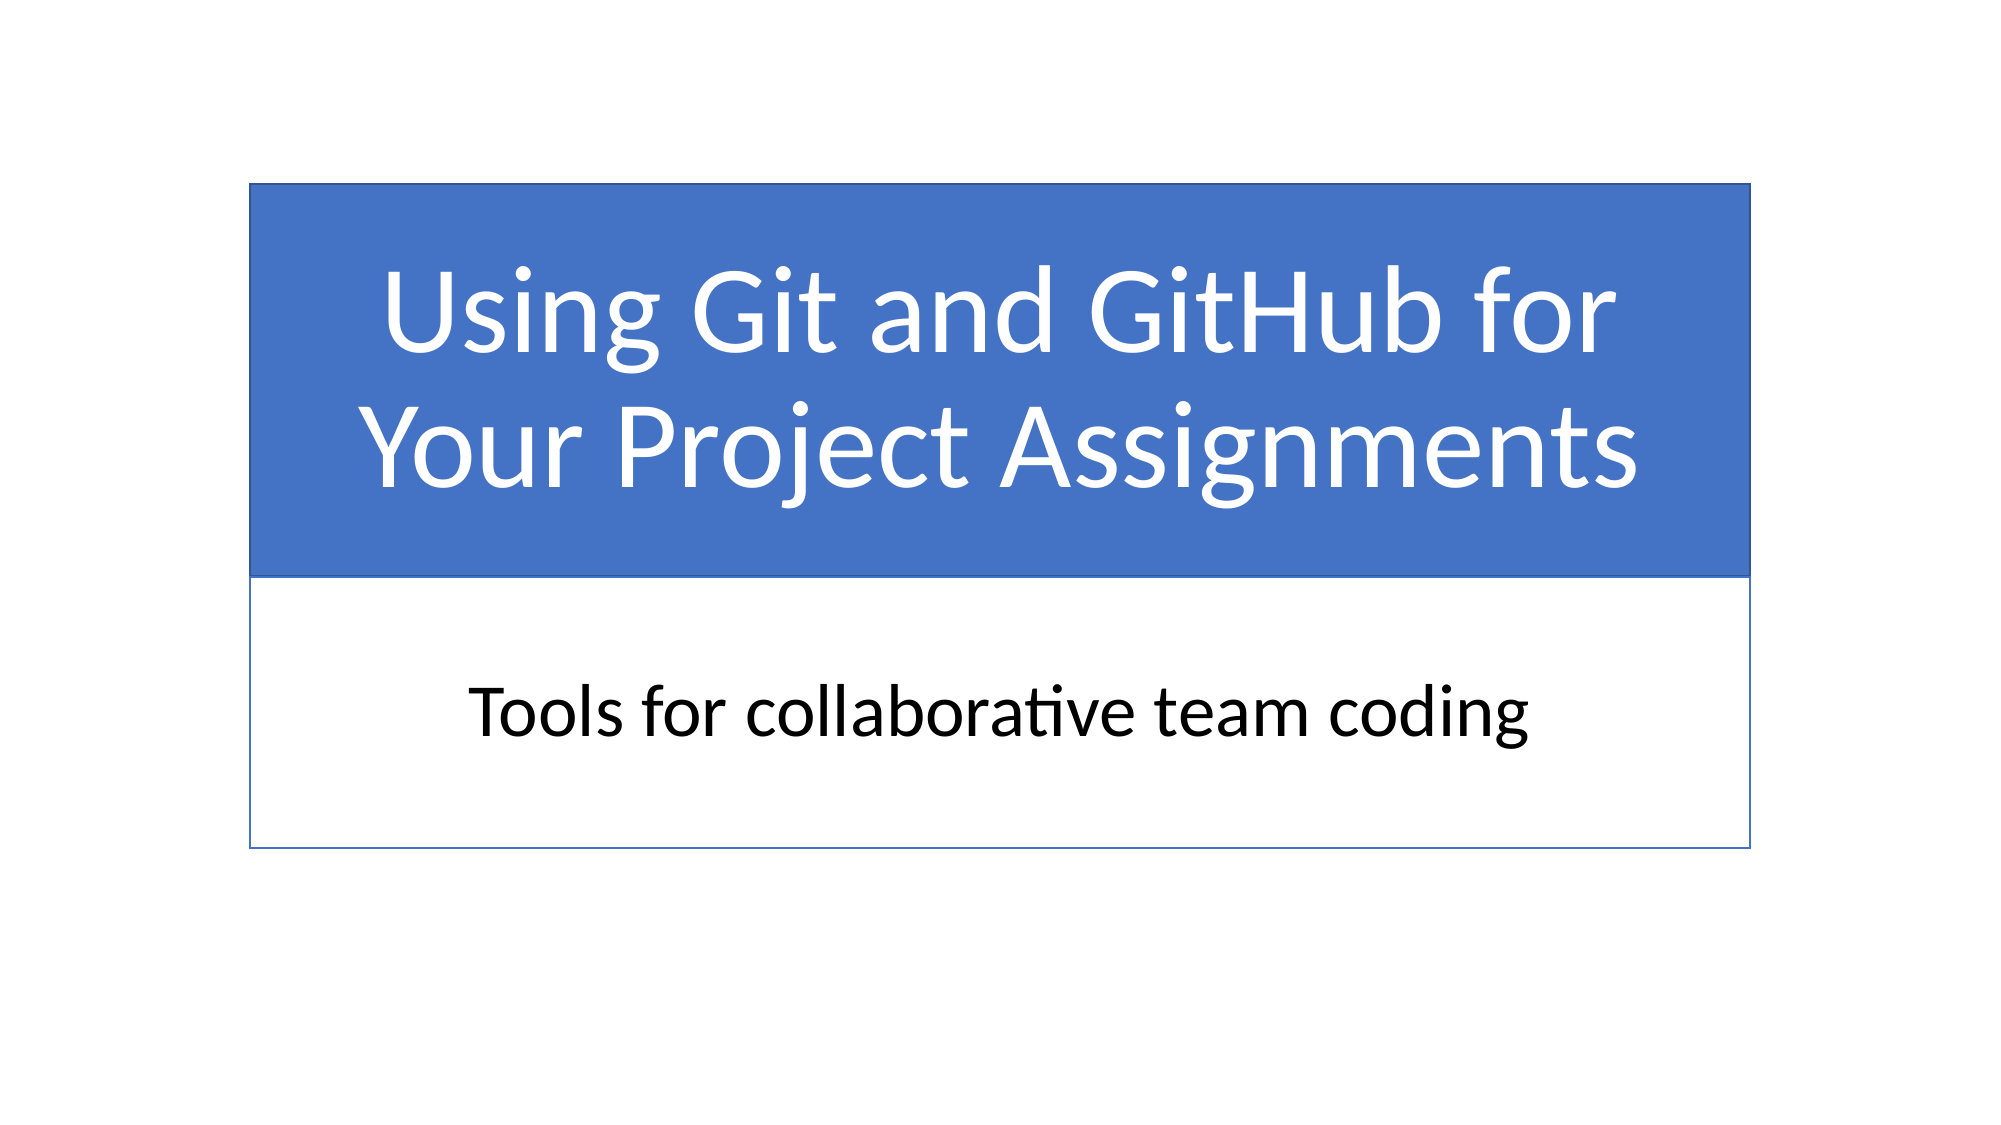

# Using Git and GitHub for Your Project Assignments
Tools for collaborative team coding